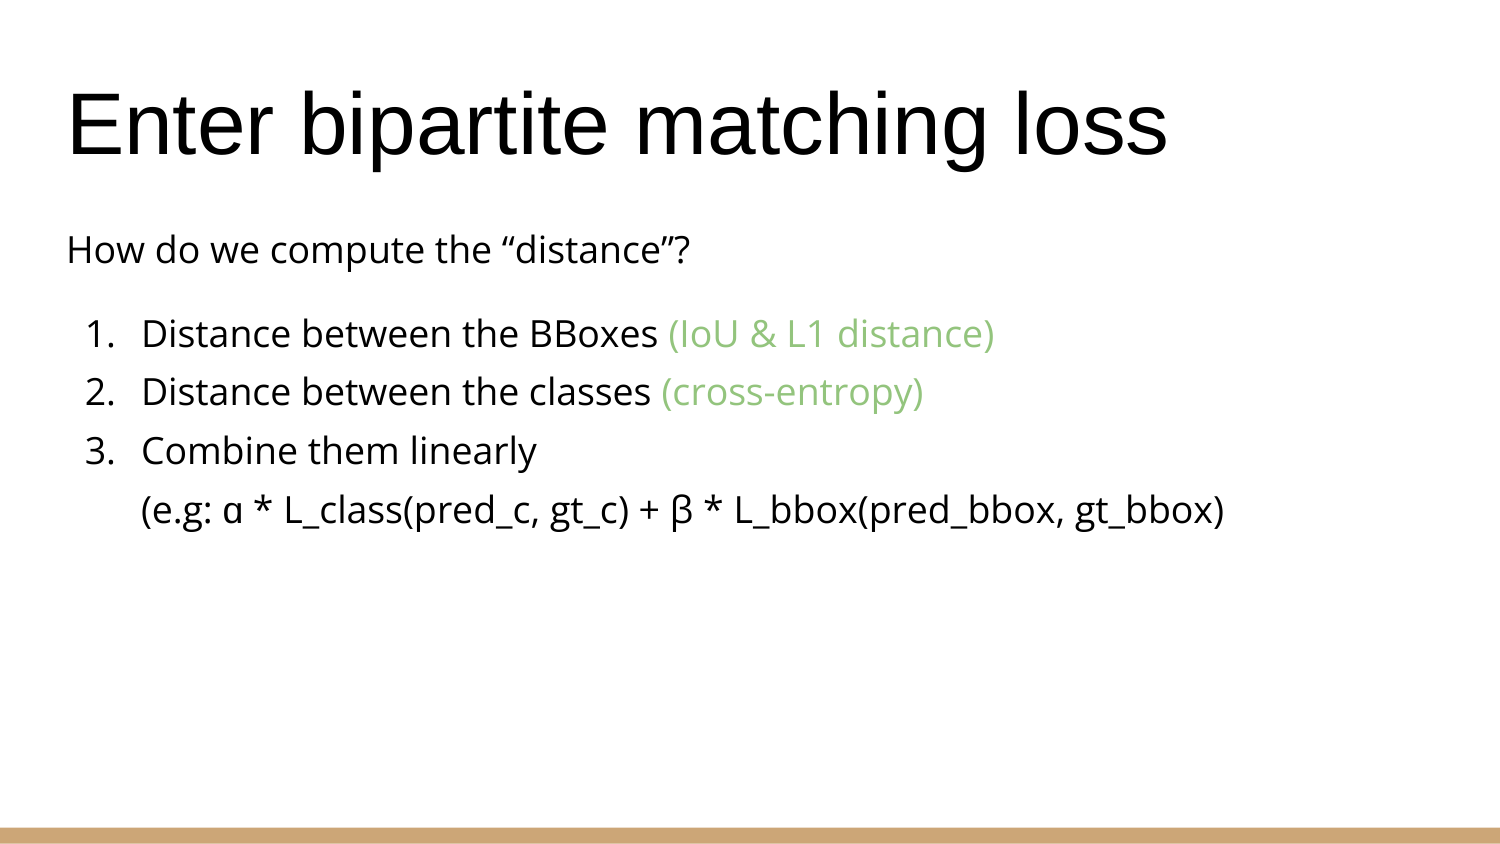

# Enter bipartite matching loss
How do we compute the “distance”?
Distance between the BBoxes (IoU & L1 distance)
Distance between the classes (cross-entropy)
Combine them linearly
(e.g: ɑ * L_class(pred_c, gt_c) + ꞵ * L_bbox(pred_bbox, gt_bbox)